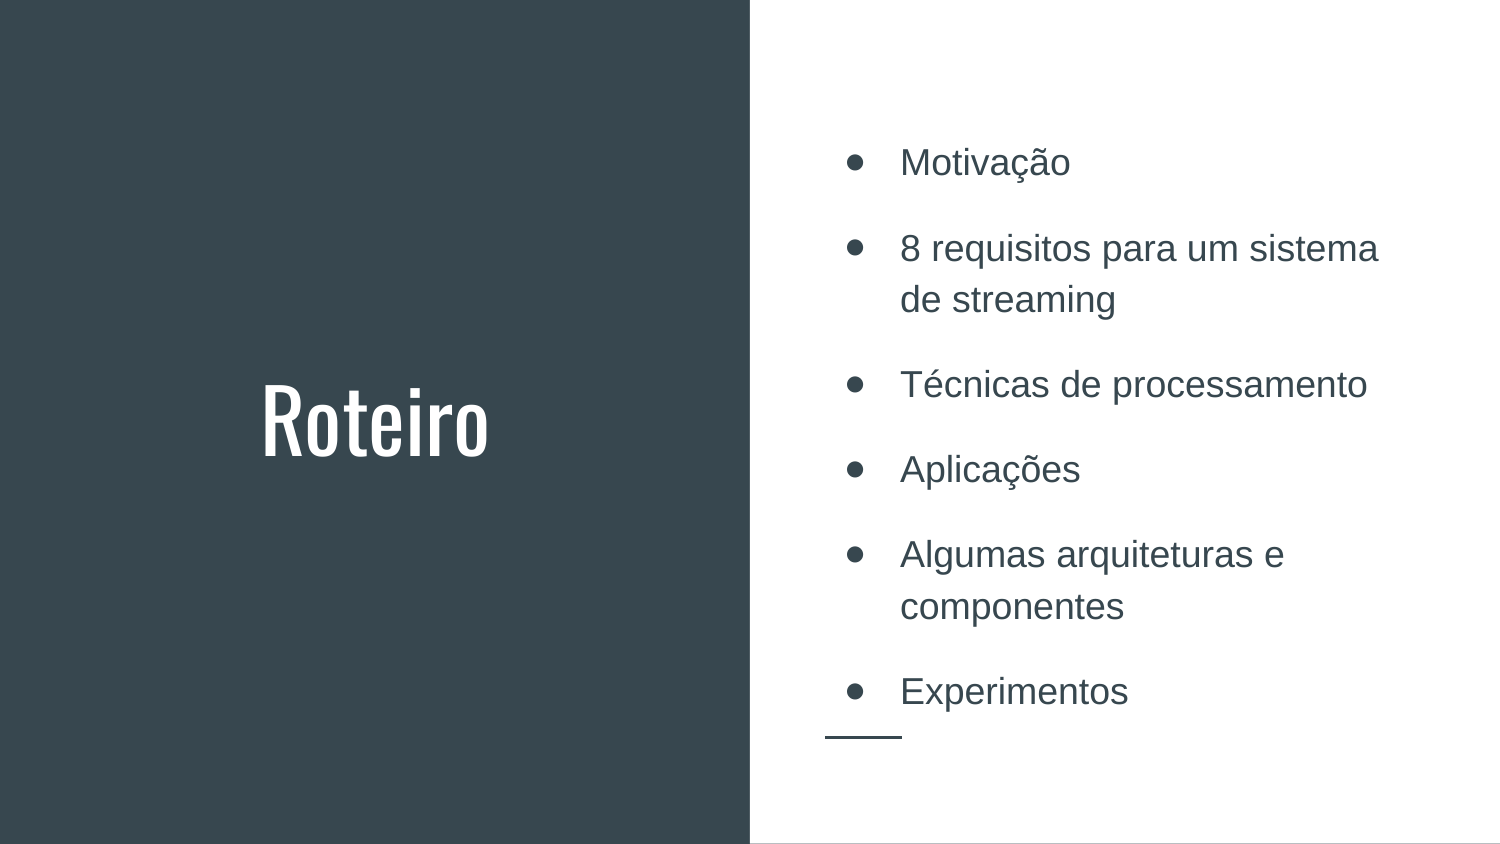

Motivação
8 requisitos para um sistema de streaming
Técnicas de processamento
Aplicações
Algumas arquiteturas e componentes
Experimentos
# Roteiro